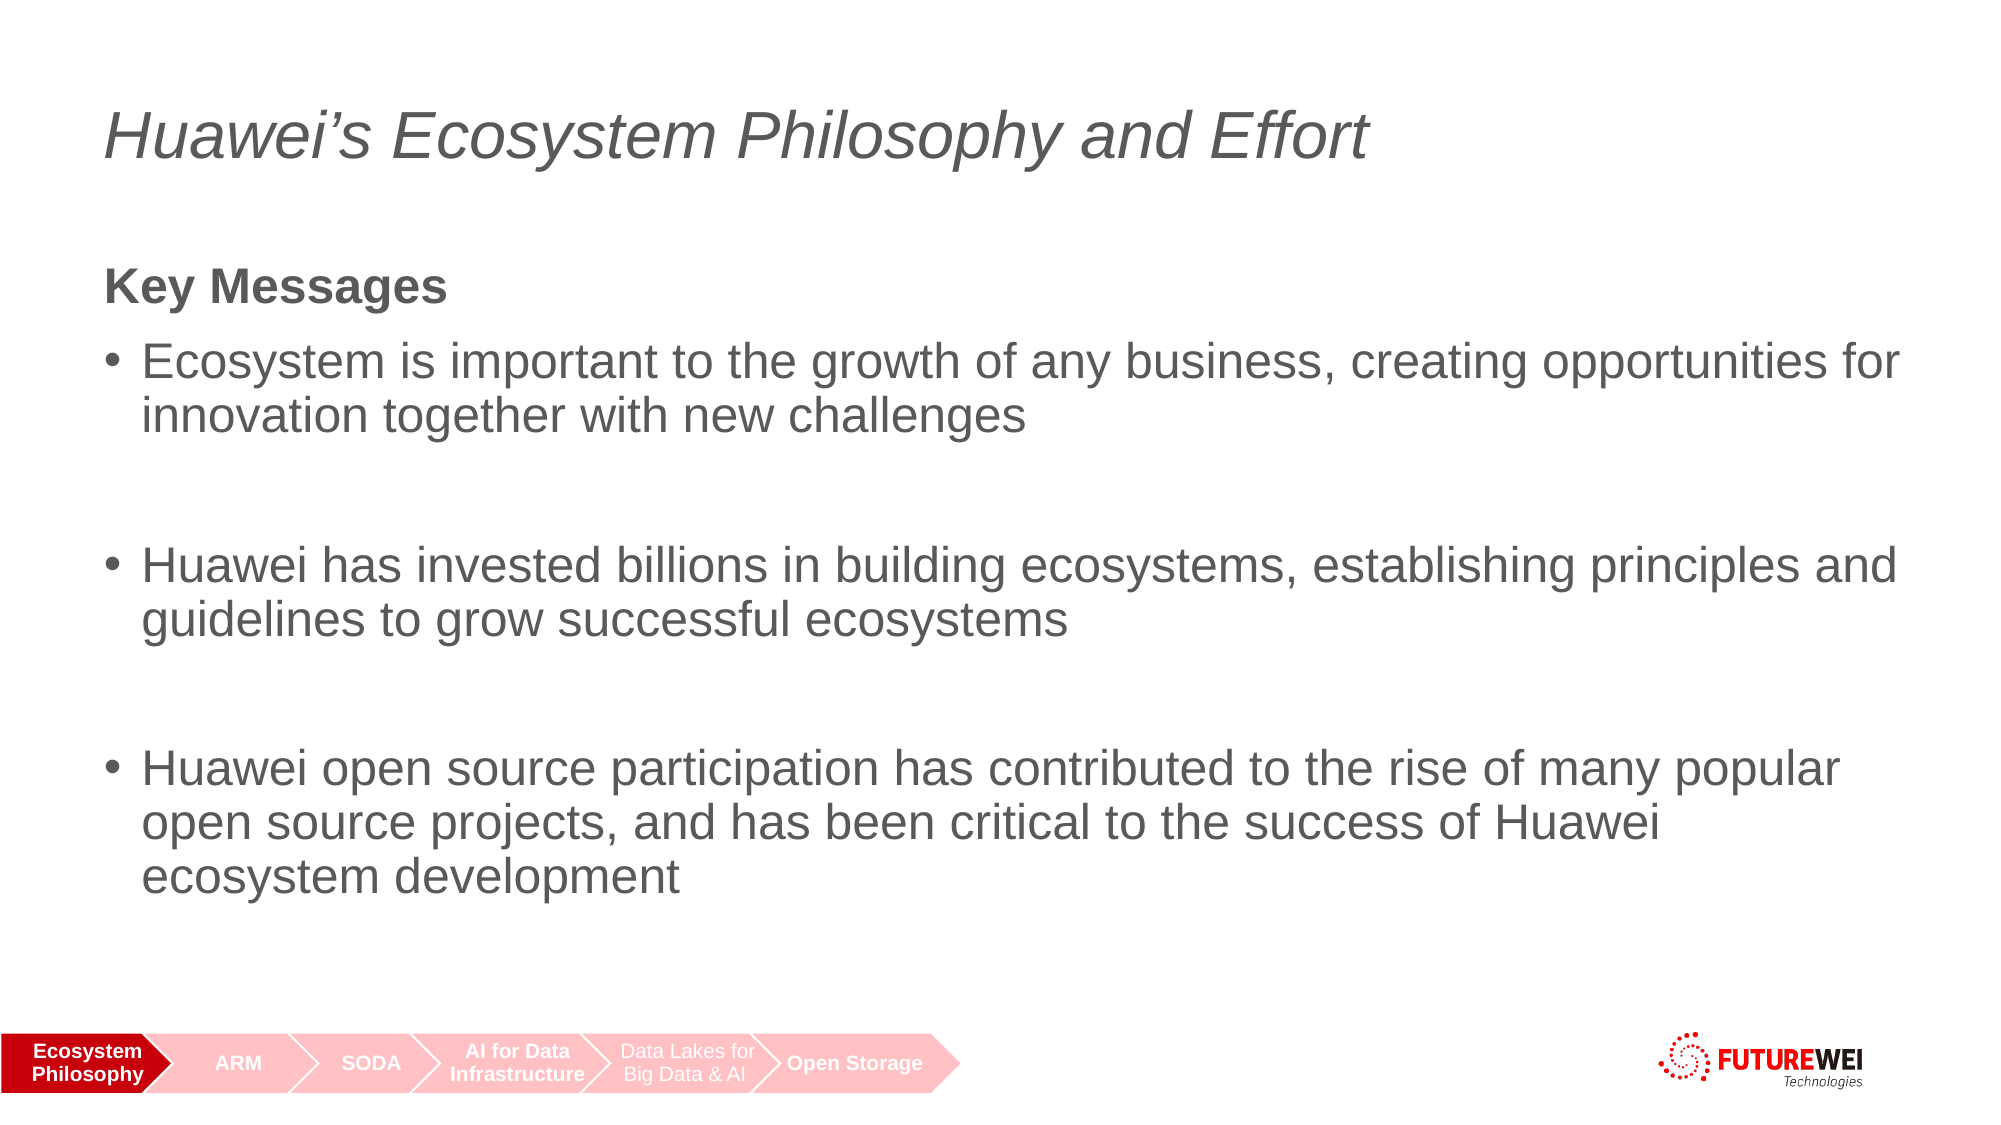

# Huawei’s Ecosystem Philosophy and Effort
Key Messages
Ecosystem is important to the growth of any business, creating opportunities for innovation together with new challenges

Huawei has invested billions in building ecosystems, establishing principles and guidelines to grow successful ecosystems

Huawei open source participation has contributed to the rise of many popular open source projects, and has been critical to the success of Huawei ecosystem development
Ecosystem Philosophy
ARM
SODA
AI for Data Infrastructure
Data Lakes for Big Data & AI
Open Storage
8
FUTUREWEI INTERNAL